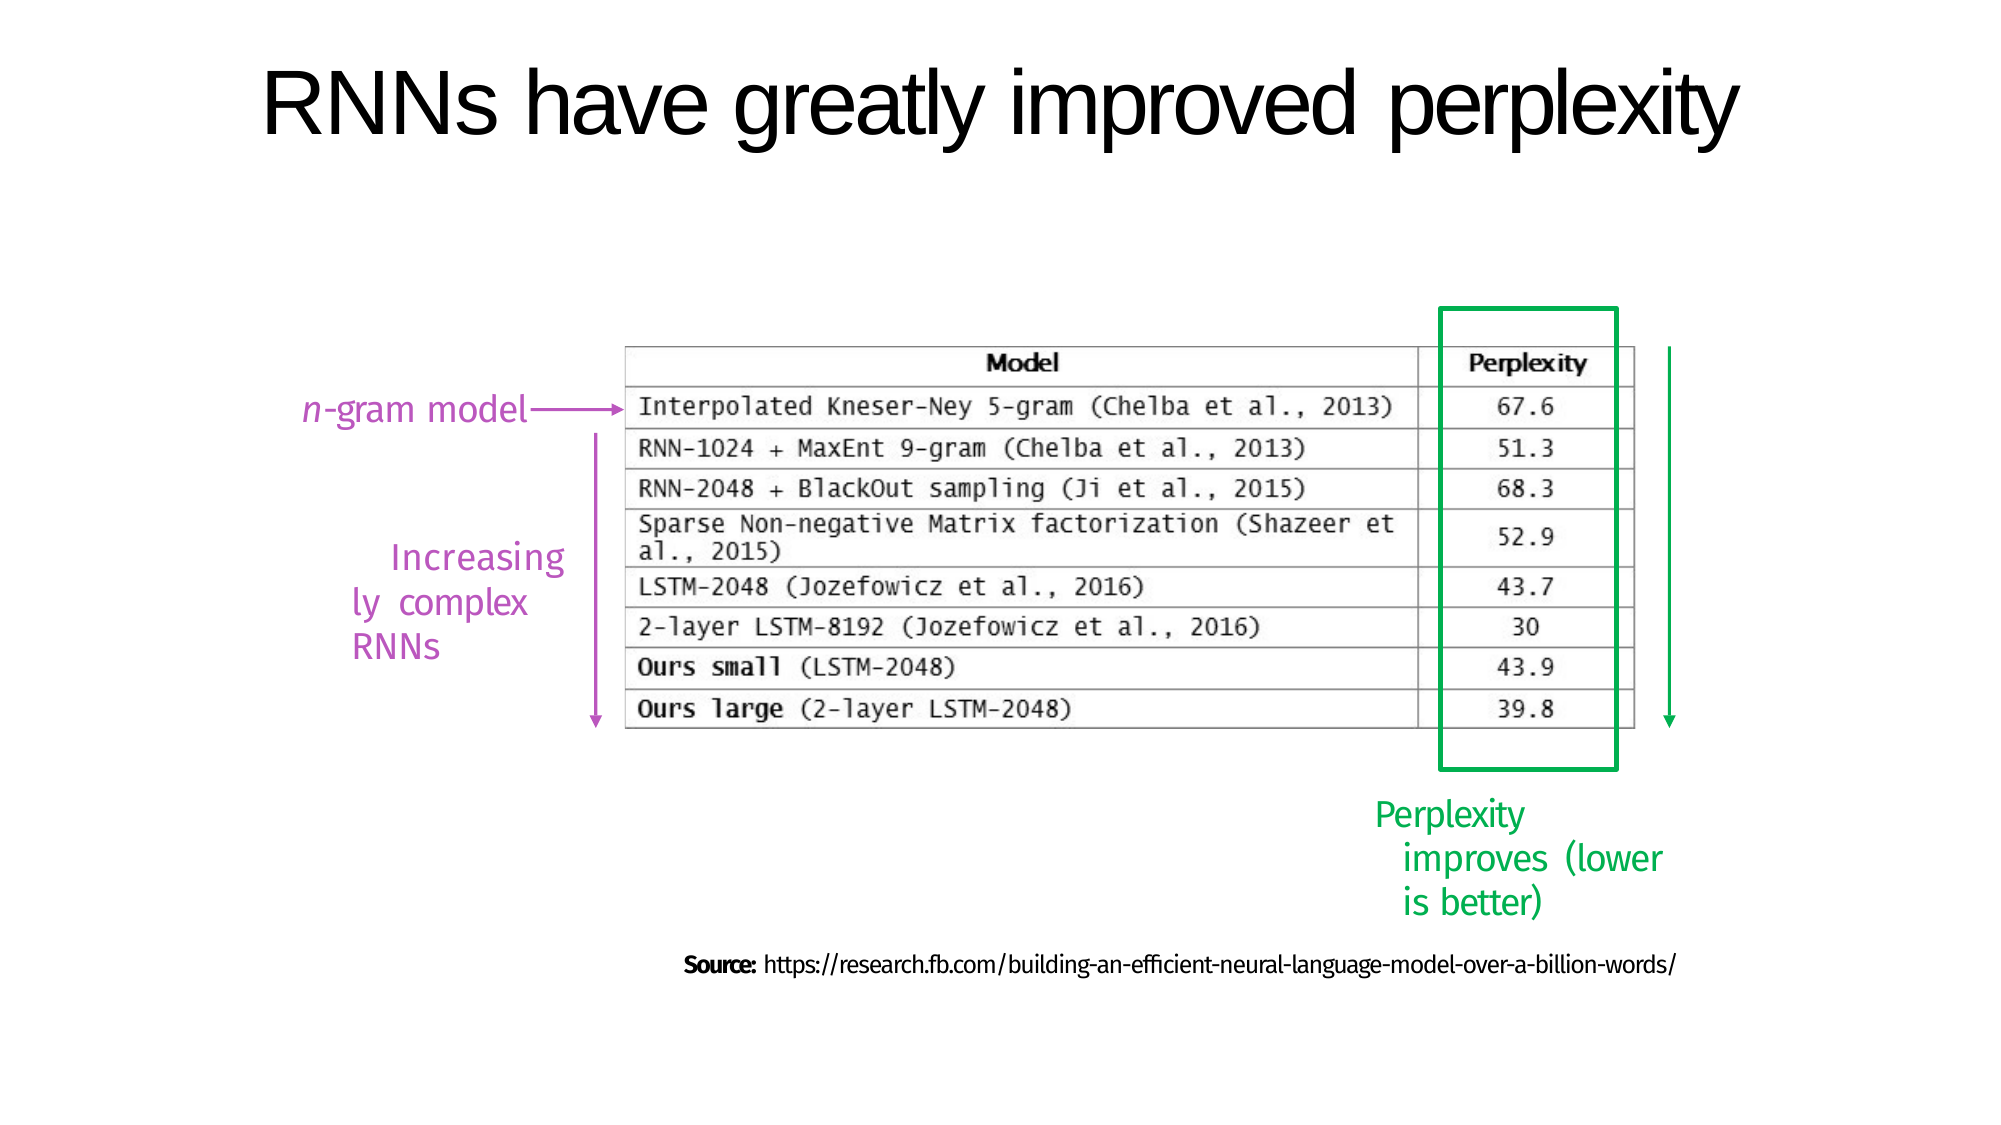

# RNNs have greatly improved perplexity

n-gram model

Increasingly  complex RNNs

Perplexity improves  (lower is better)
Source: https://research.fb.com/building-an-efficient-neural-language-model-over-a-billion-words/